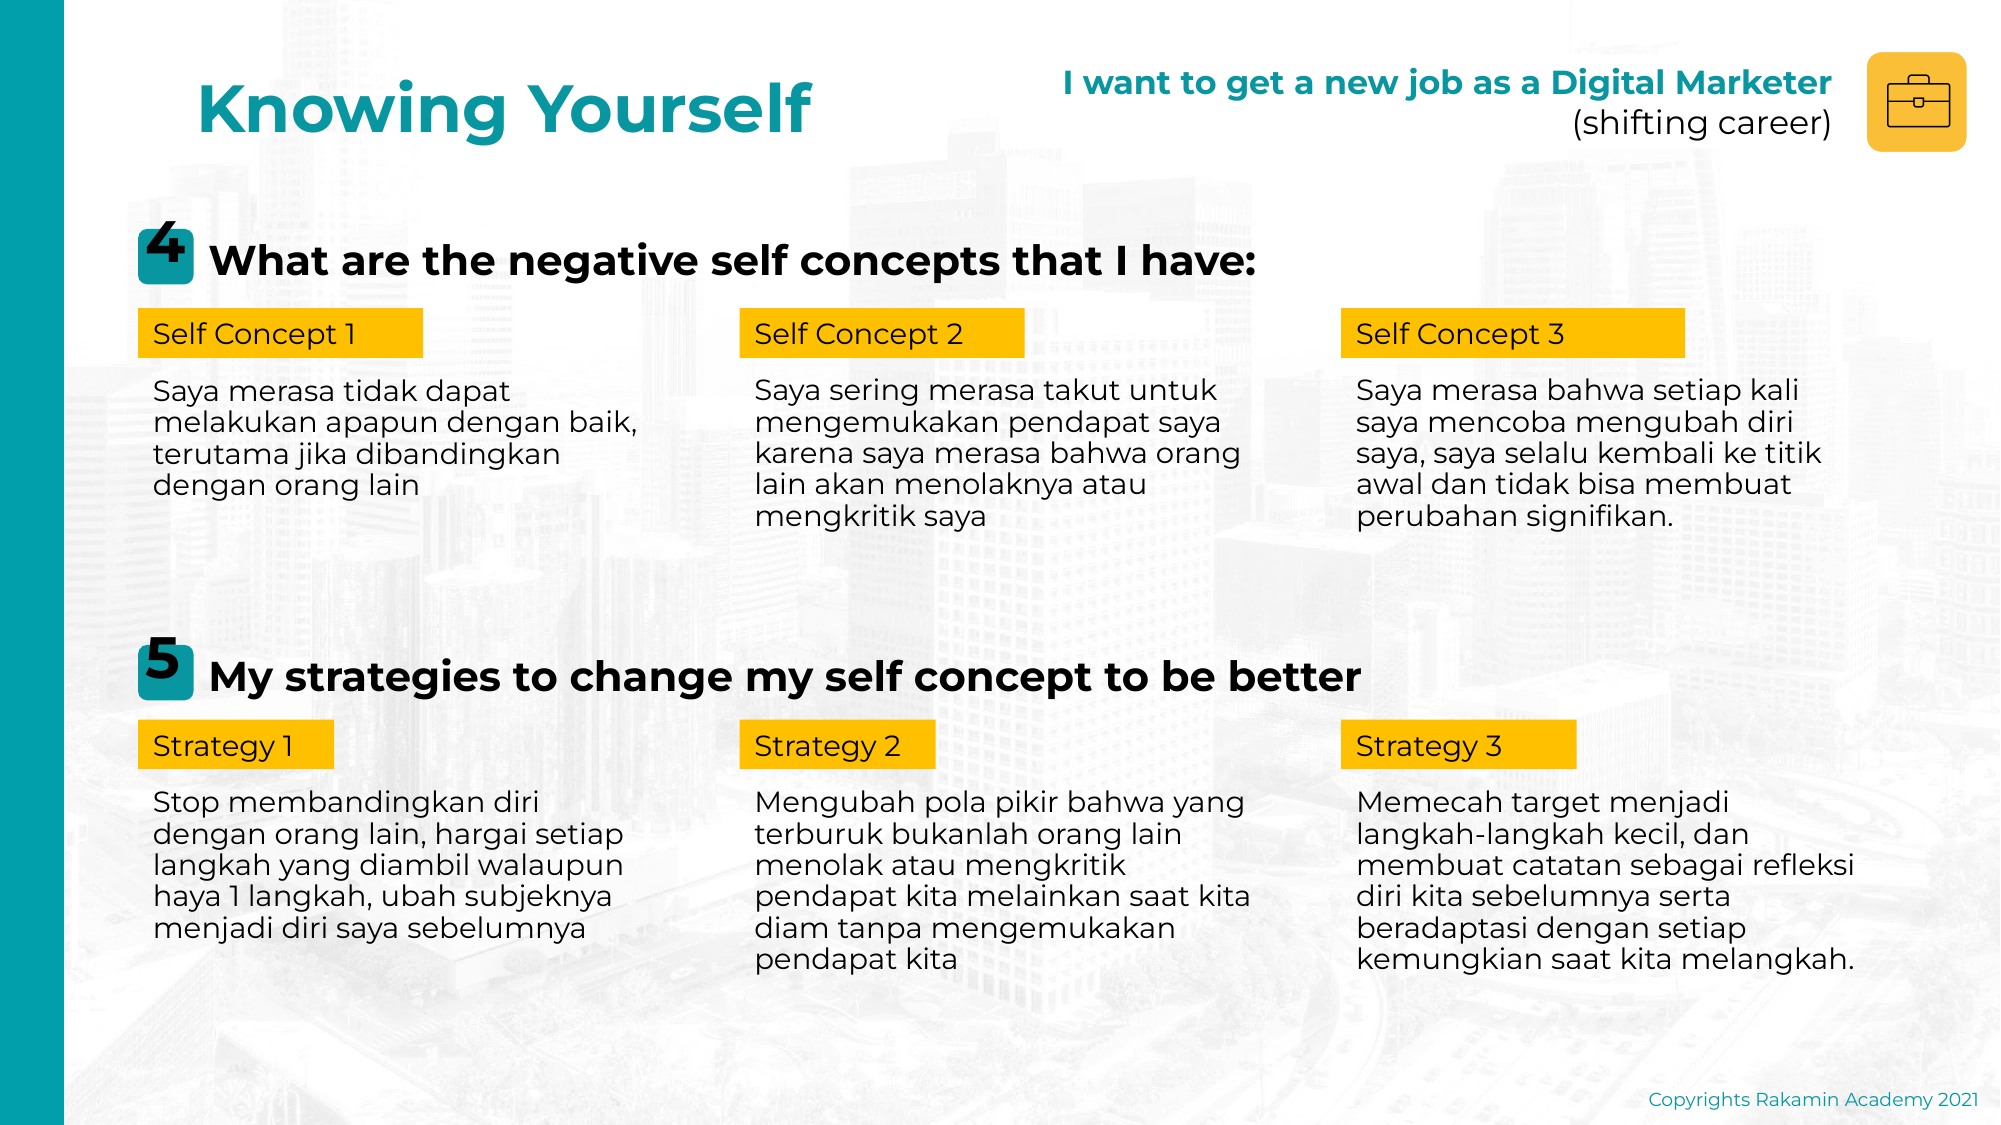

Saya sering merasa takut untuk mengemukakan pendapat saya karena saya merasa bahwa orang lain akan menolaknya atau mengkritik saya
Saya merasa bahwa setiap kali saya mencoba mengubah diri saya, saya selalu kembali ke titik awal dan tidak bisa membuat perubahan signifikan.
Saya merasa tidak dapat melakukan apapun dengan baik, terutama jika dibandingkan dengan orang lain
Stop membandingkan diri dengan orang lain, hargai setiap langkah yang diambil walaupun haya 1 langkah, ubah subjeknya menjadi diri saya sebelumnya
Mengubah pola pikir bahwa yang terburuk bukanlah orang lain menolak atau mengkritik pendapat kita melainkan saat kita diam tanpa mengemukakan pendapat kita
Memecah target menjadi langkah-langkah kecil, dan membuat catatan sebagai refleksi diri kita sebelumnya serta beradaptasi dengan setiap kemungkian saat kita melangkah.